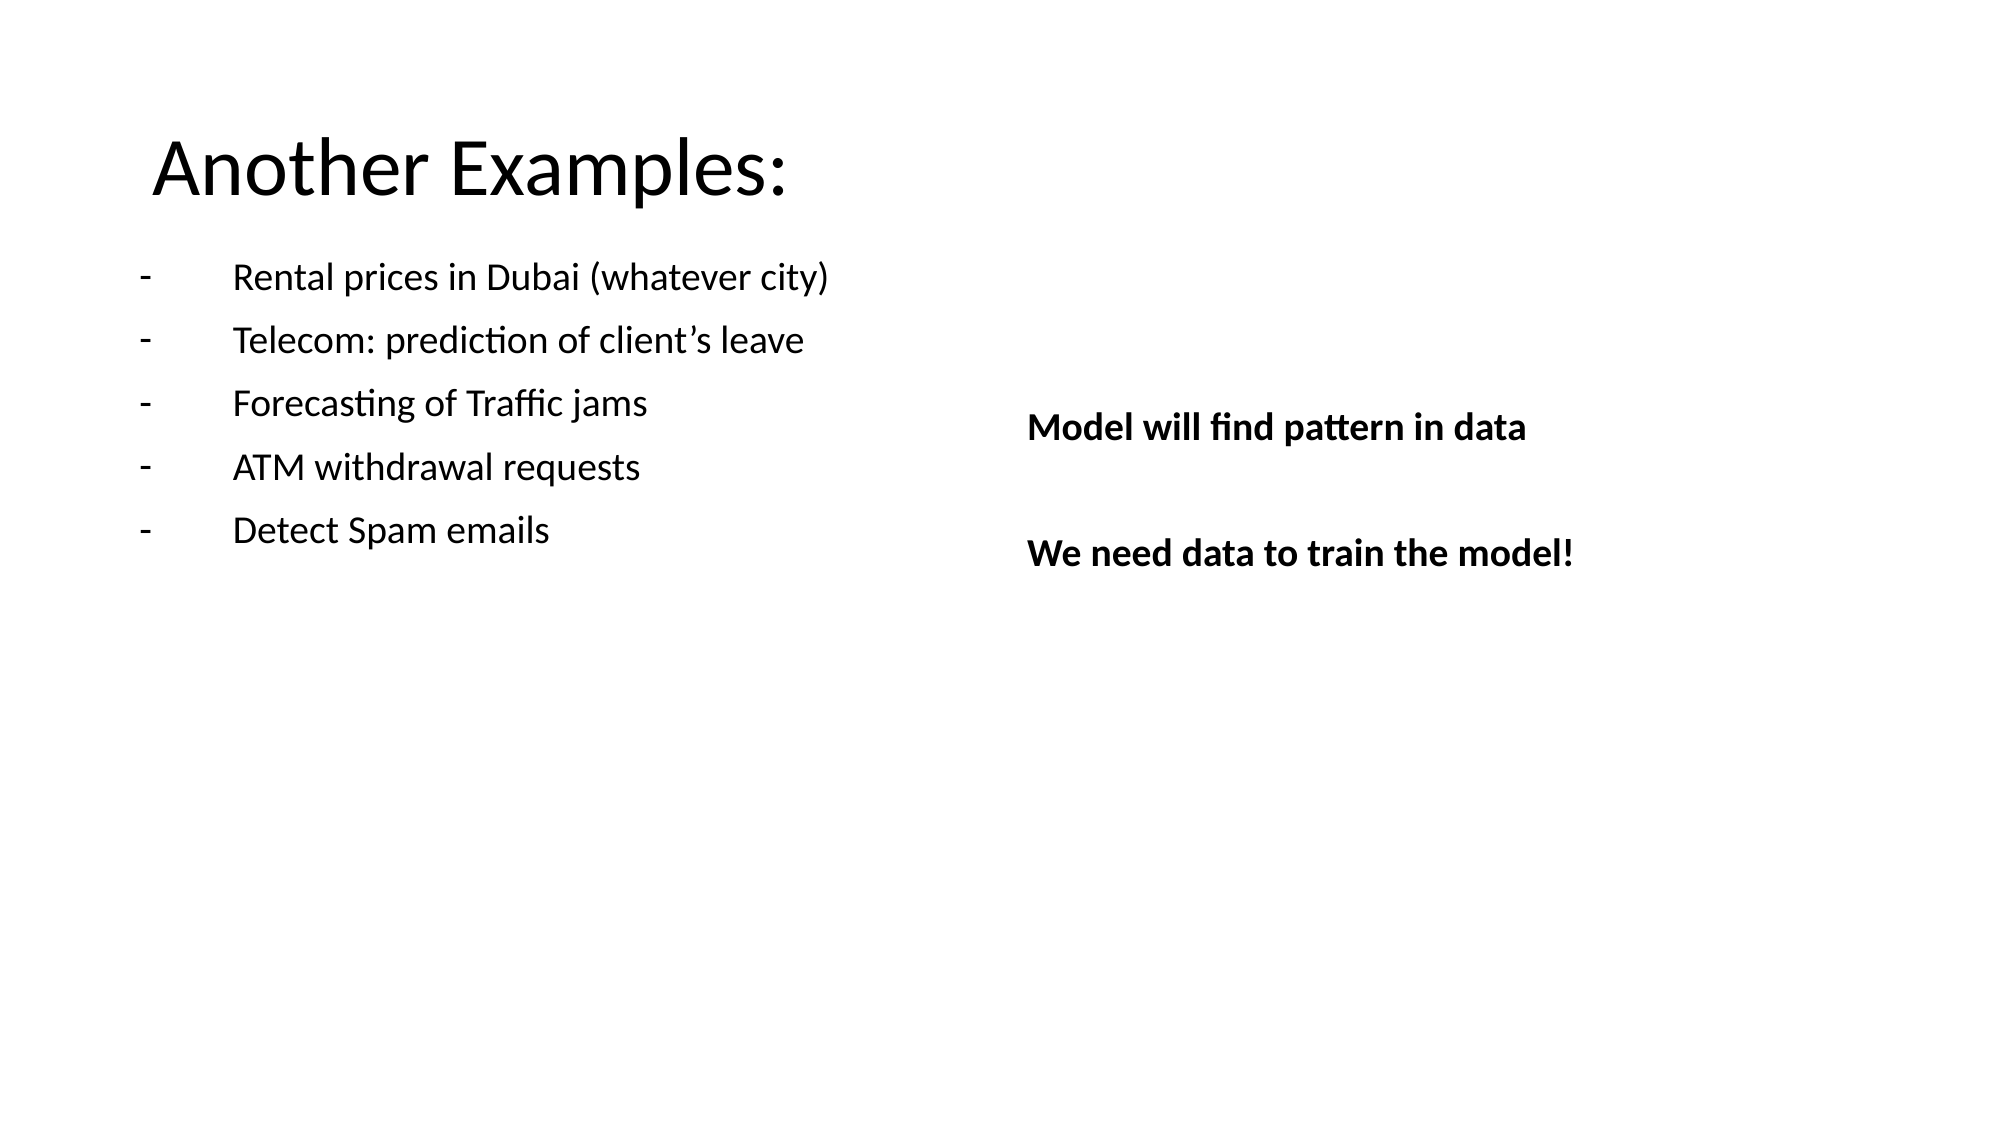

# Another Examples:

Rental prices in Dubai (whatever city)
Telecom: prediction of client’s leave
Forecasting of Traffic jams
ATM withdrawal requests
Detect Spam emails
Model will find pattern in data

We need data to train the model!